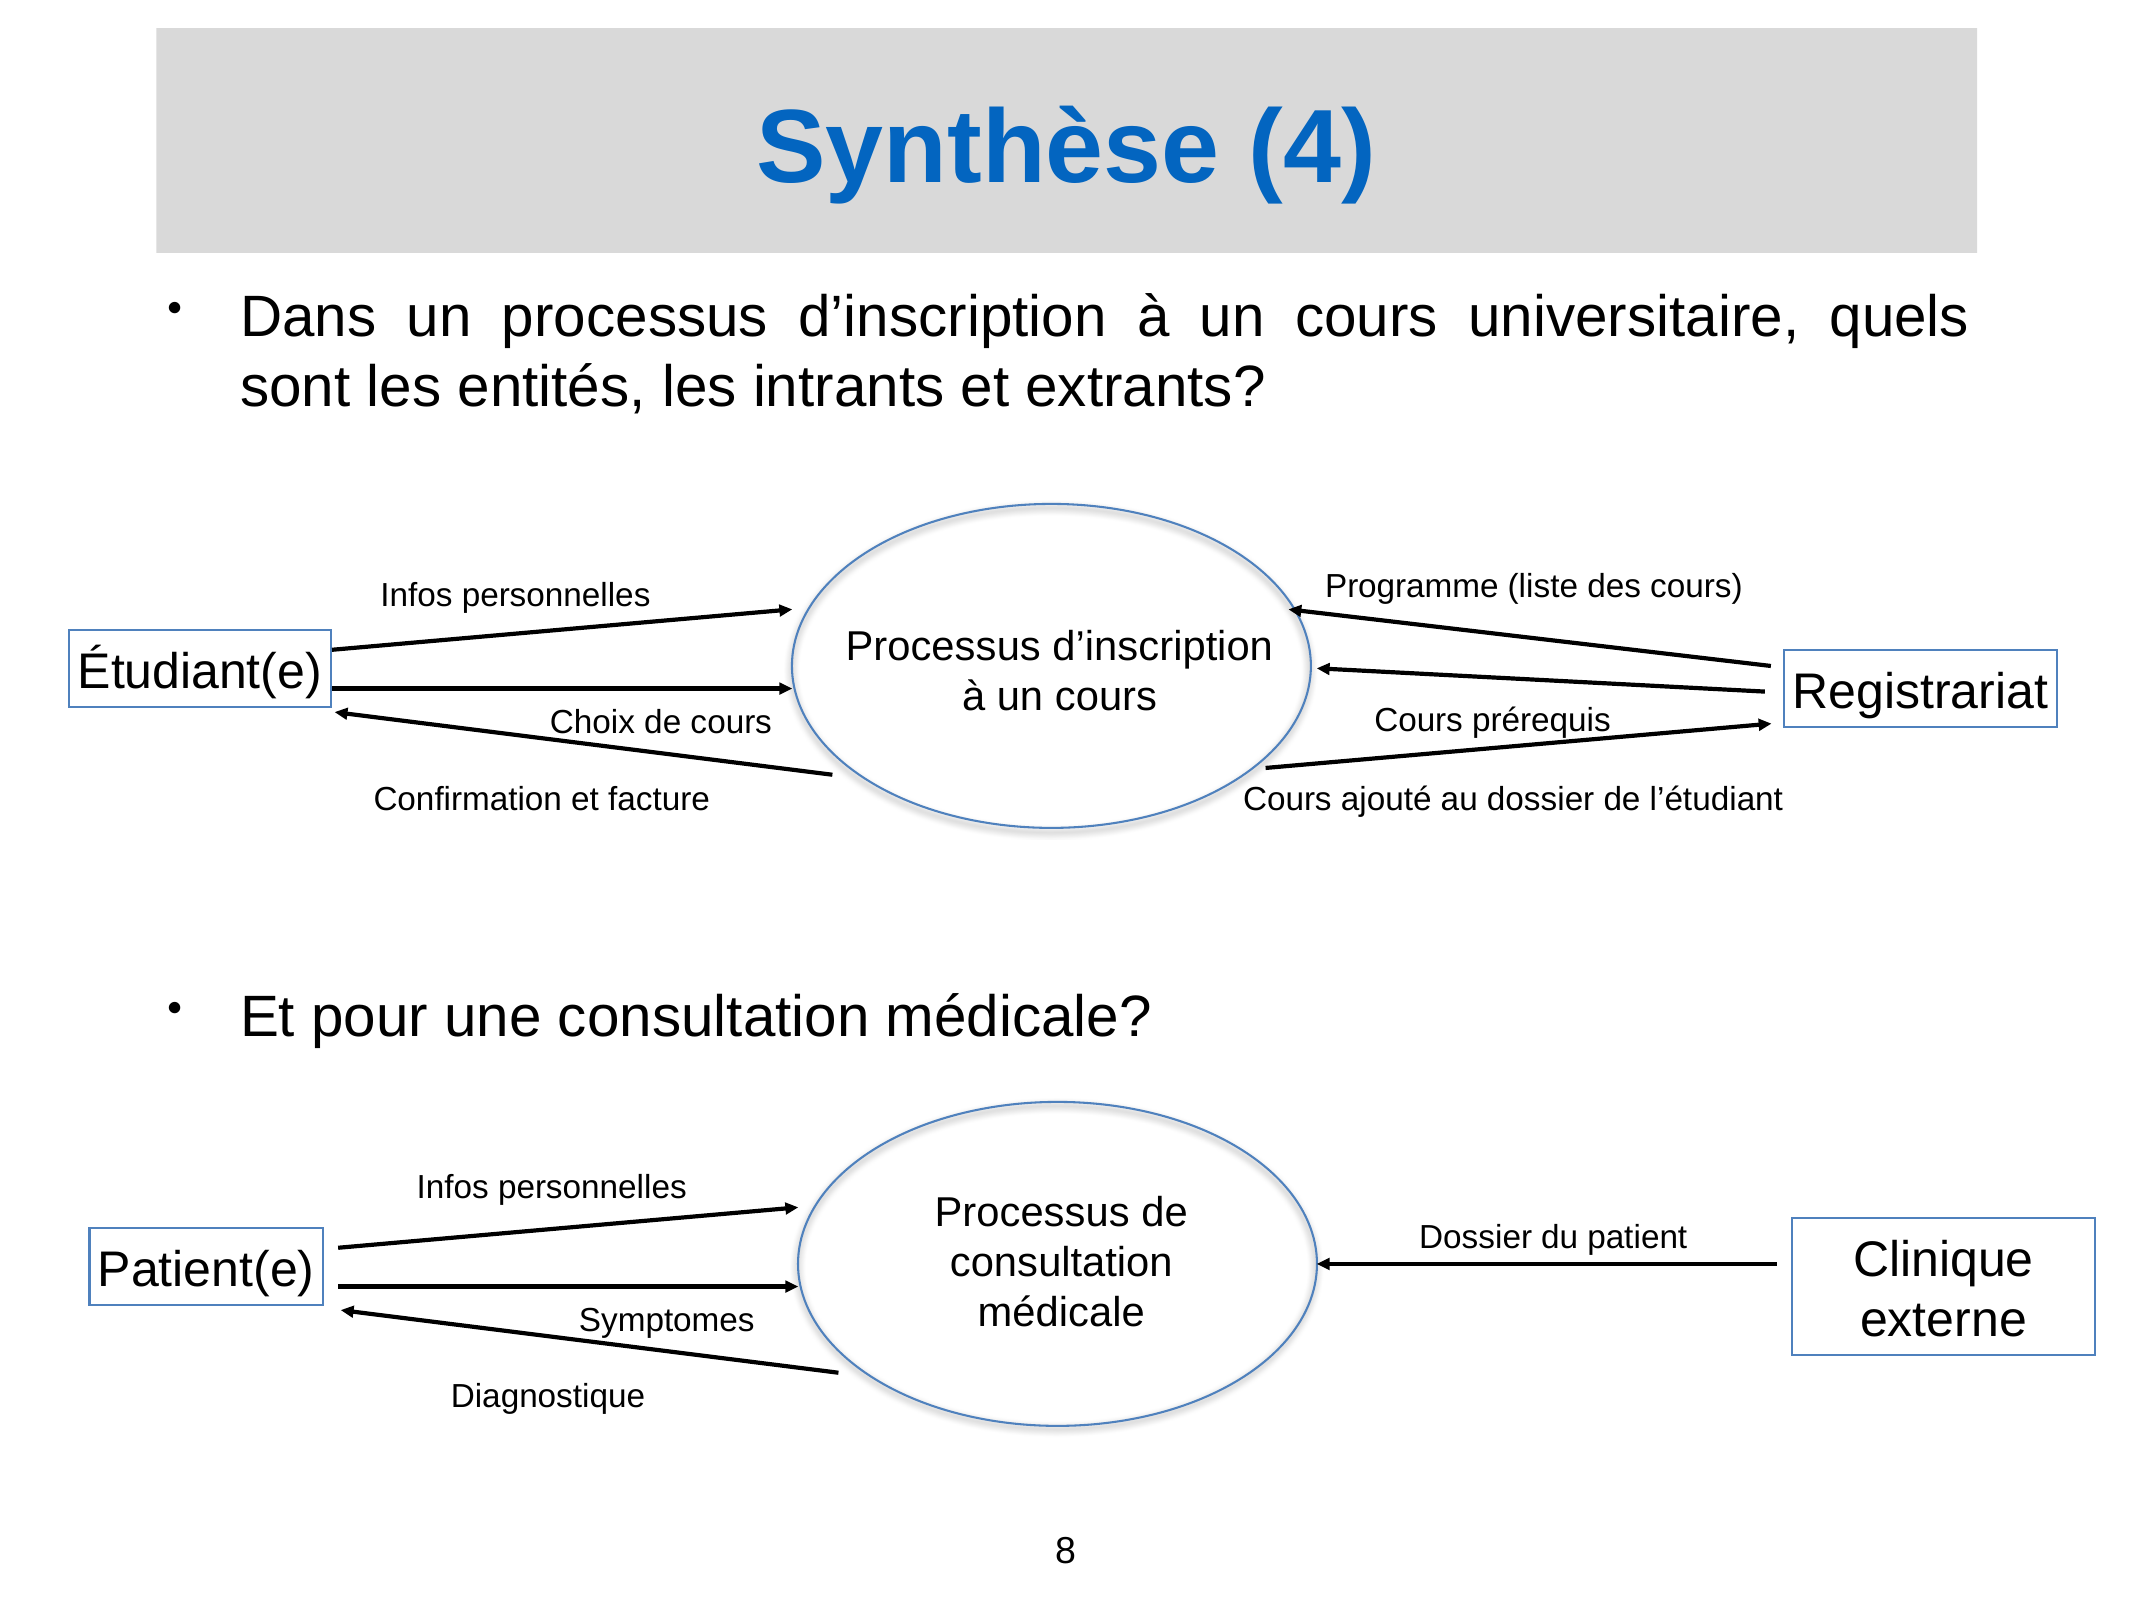

# Synthèse (4)
Dans un processus d’inscription à un cours universitaire, quels sont les entités, les intrants et extrants?

Et pour une consultation médicale?

Programme (liste des cours)
Infos personnelles
Processus d’inscription
à un cours
Étudiant(e)
Registrariat
Cours prérequis
Choix de cours
Confirmation et facture
Cours ajouté au dossier de l’étudiant

Infos personnelles
Processus de consultation médicale
Dossier du patient
Clinique externe
Patient(e)
Symptomes
Diagnostique
8